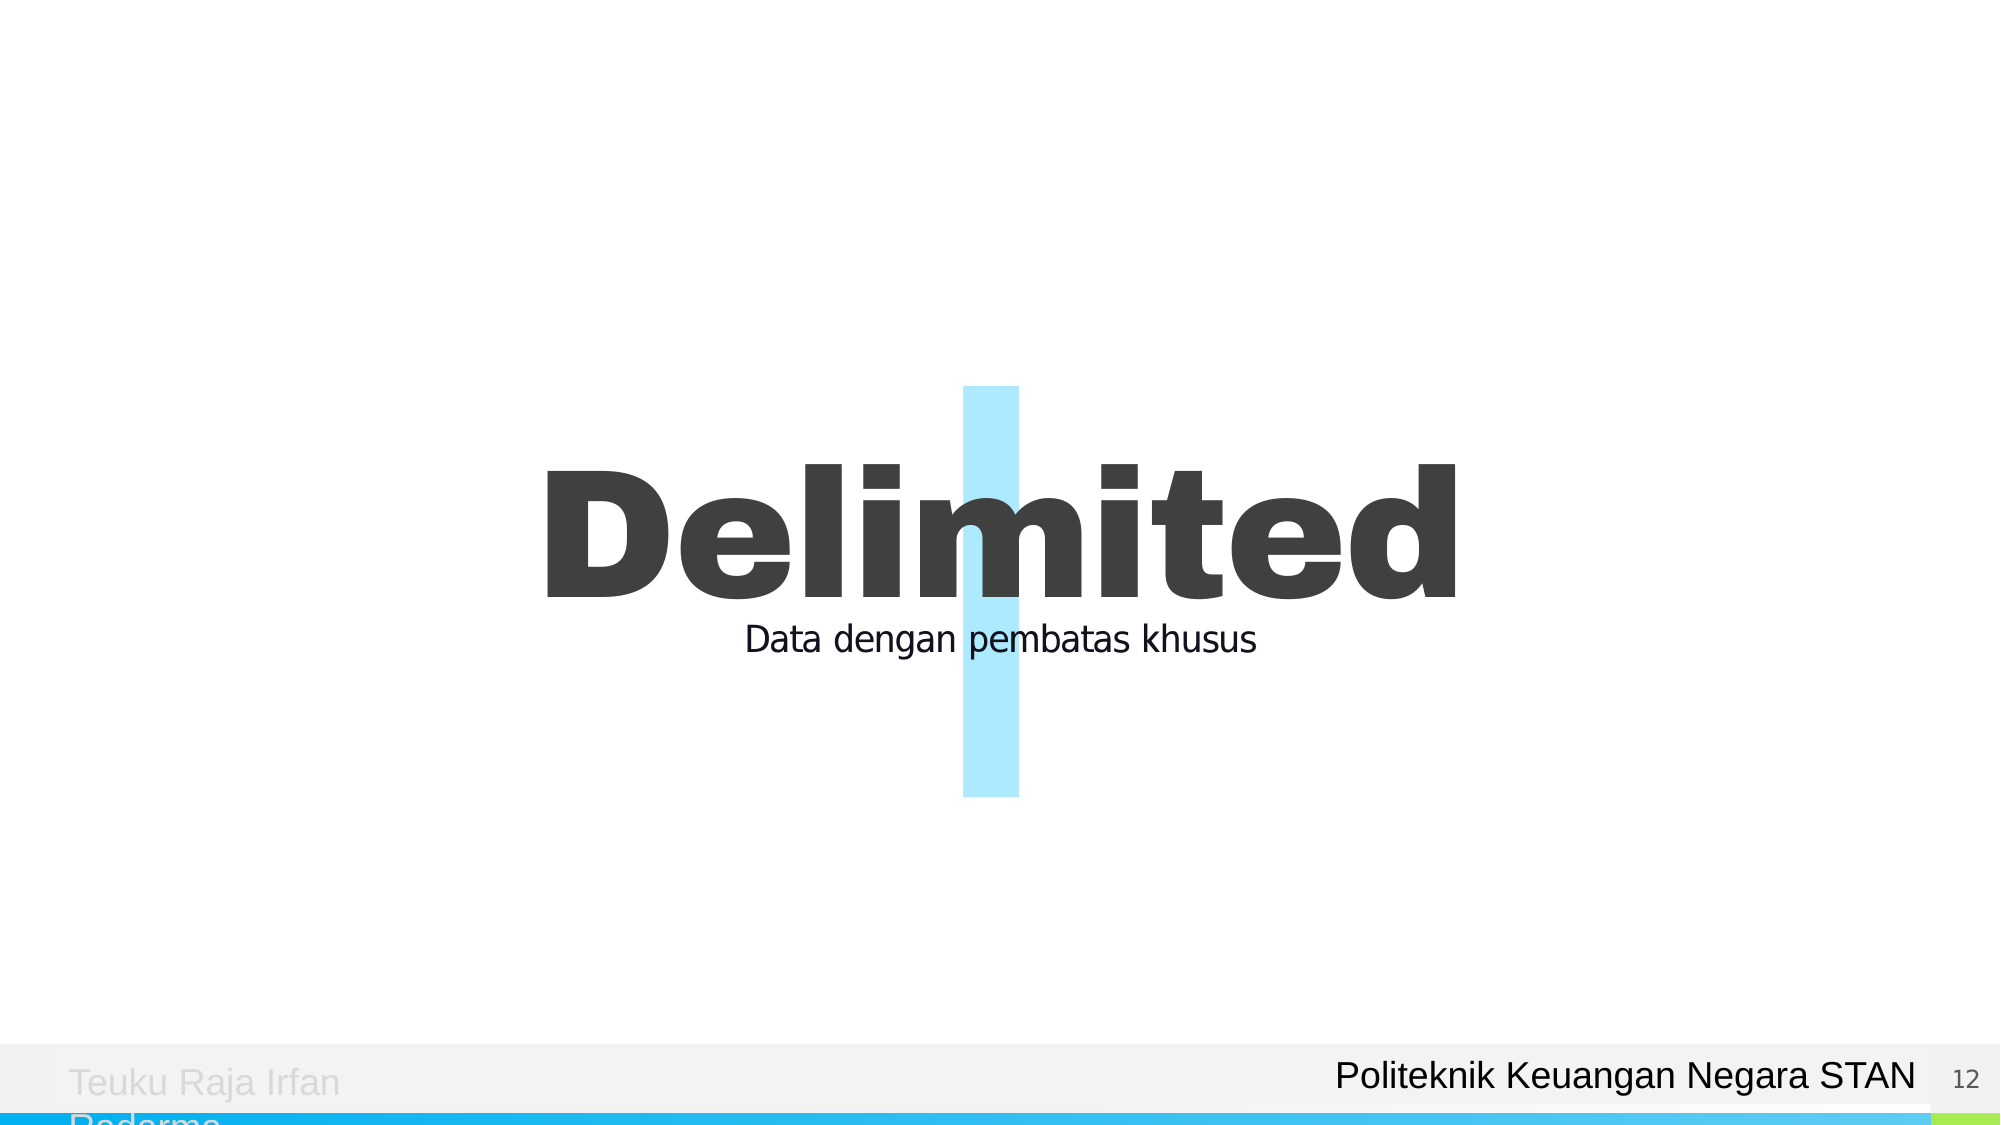

I
# Delimited
Data dengan pembatas khusus
Politeknik Keuangan Negara STAN
12
Teuku Raja Irfan Radarma